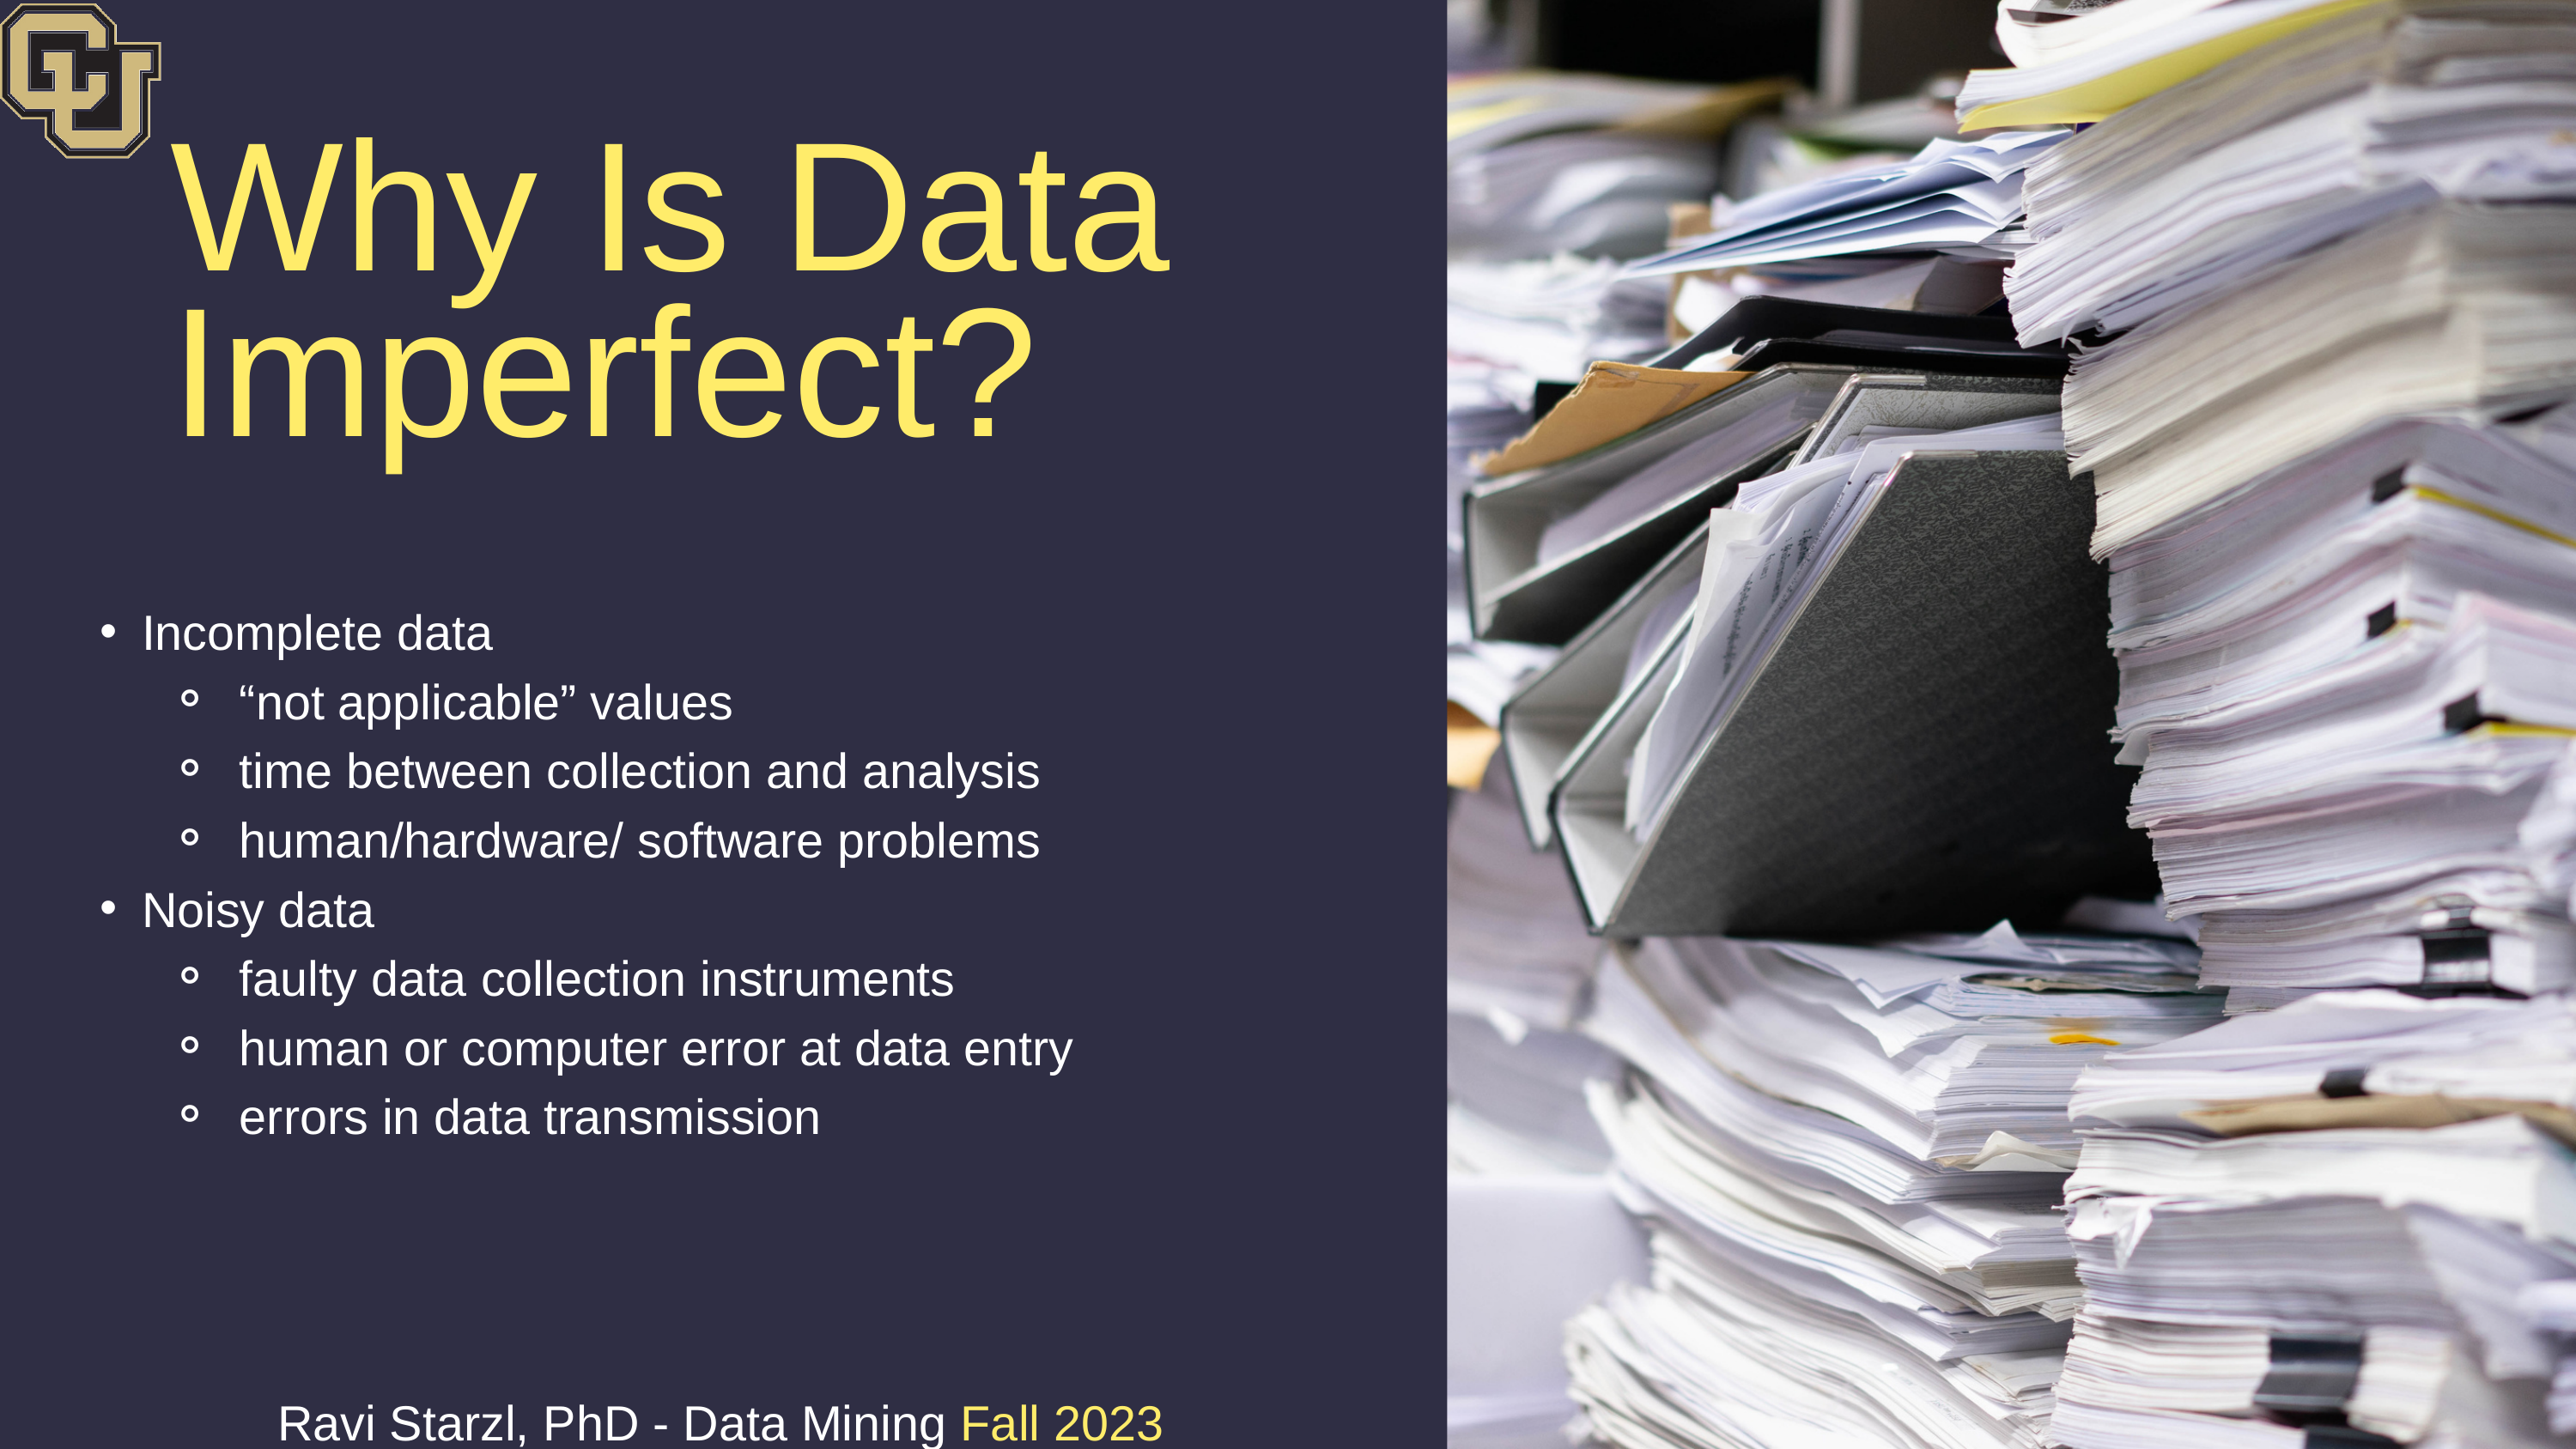

Why Is Data Imperfect?
Incomplete data
 “not applicable” values
 time between collection and analysis
 human/hardware/ software problems
Noisy data
 faulty data collection instruments
 human or computer error at data entry
 errors in data transmission
Ravi Starzl, PhD - Data Mining Fall 2023